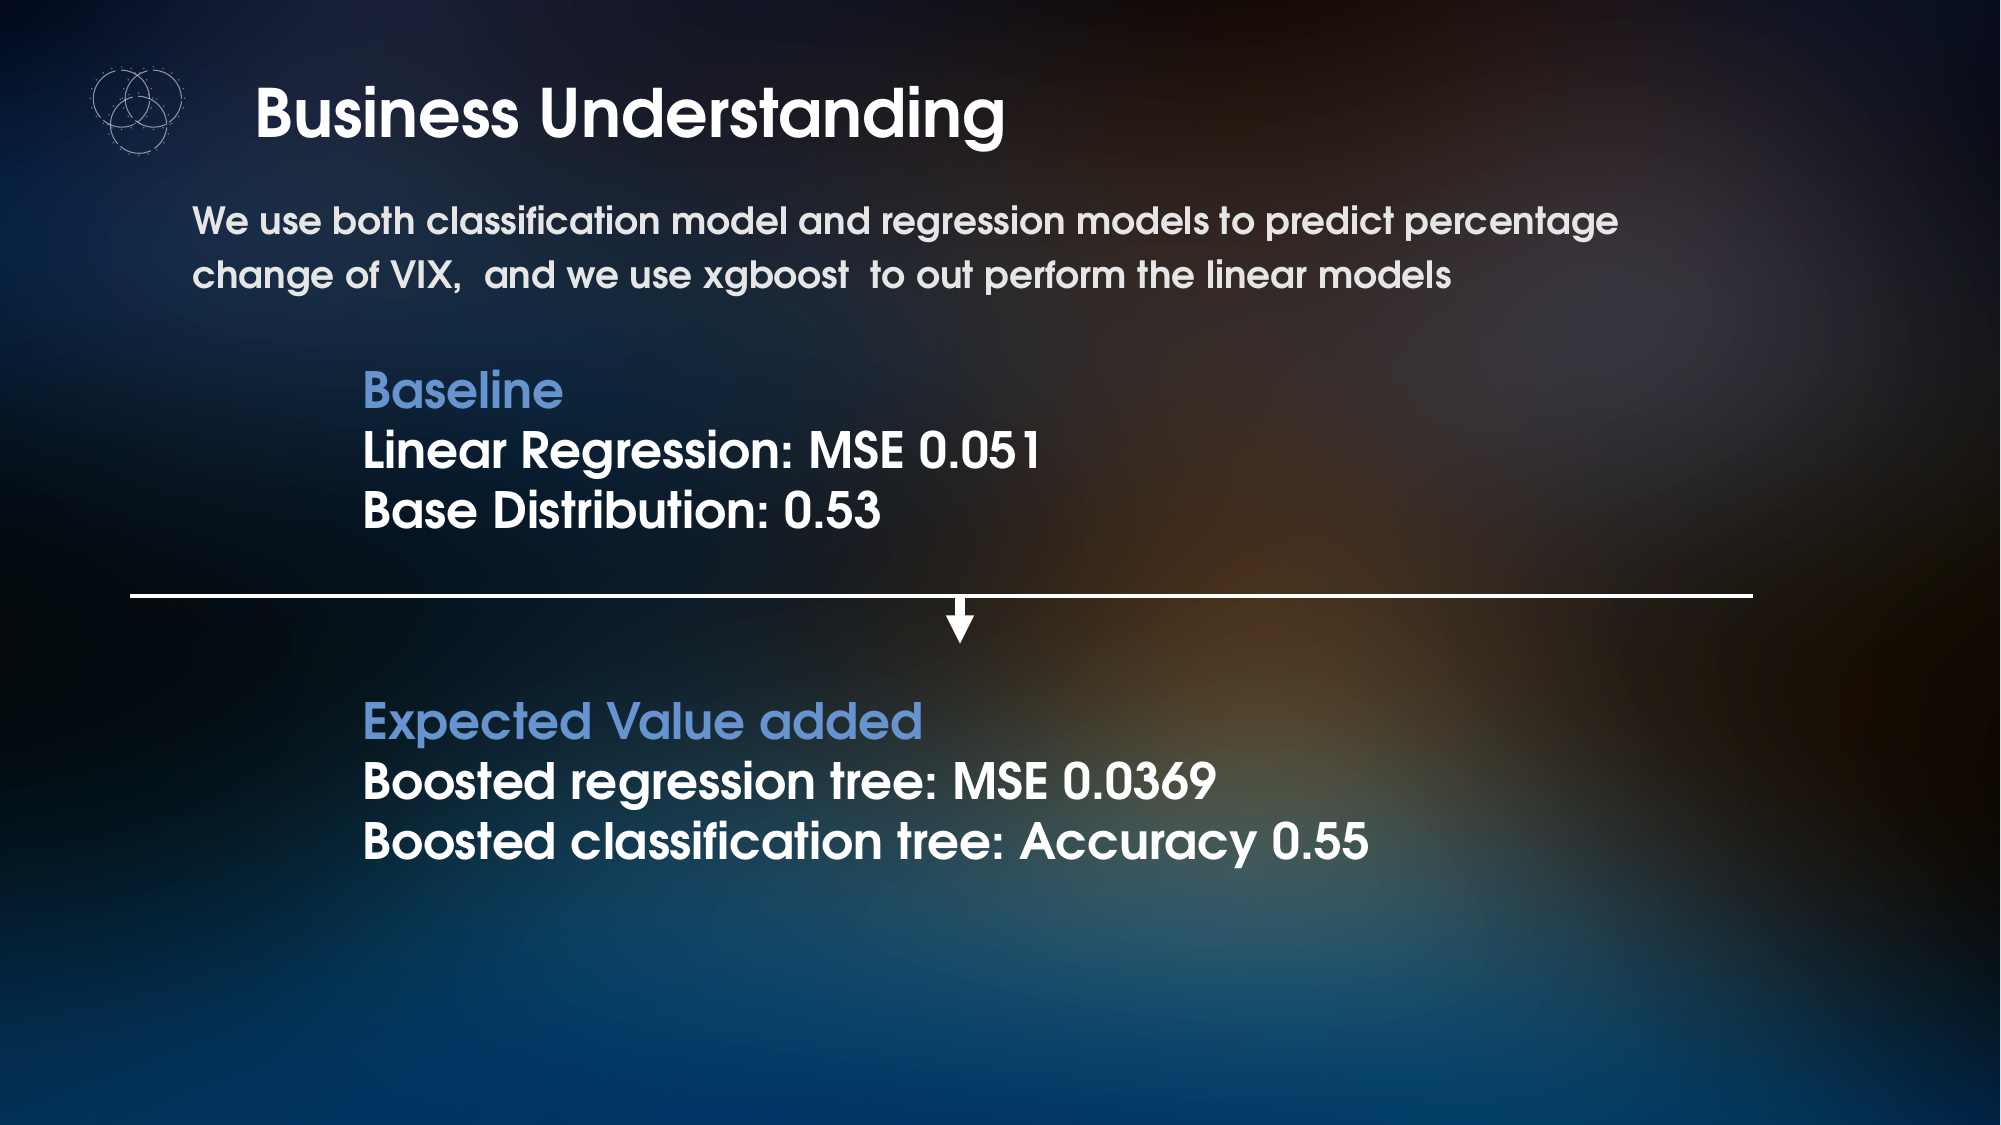

Business Understanding
We use both classification model and regression models to predict percentage change of VIX,  and we use xgboost  to out perform the linear models
Baseline
Linear Regression: MSE 0.051
Base Distribution: 0.53

Expected Value added
Boosted regression tree: MSE 0.0369
Boosted classification tree: Accuracy 0.55